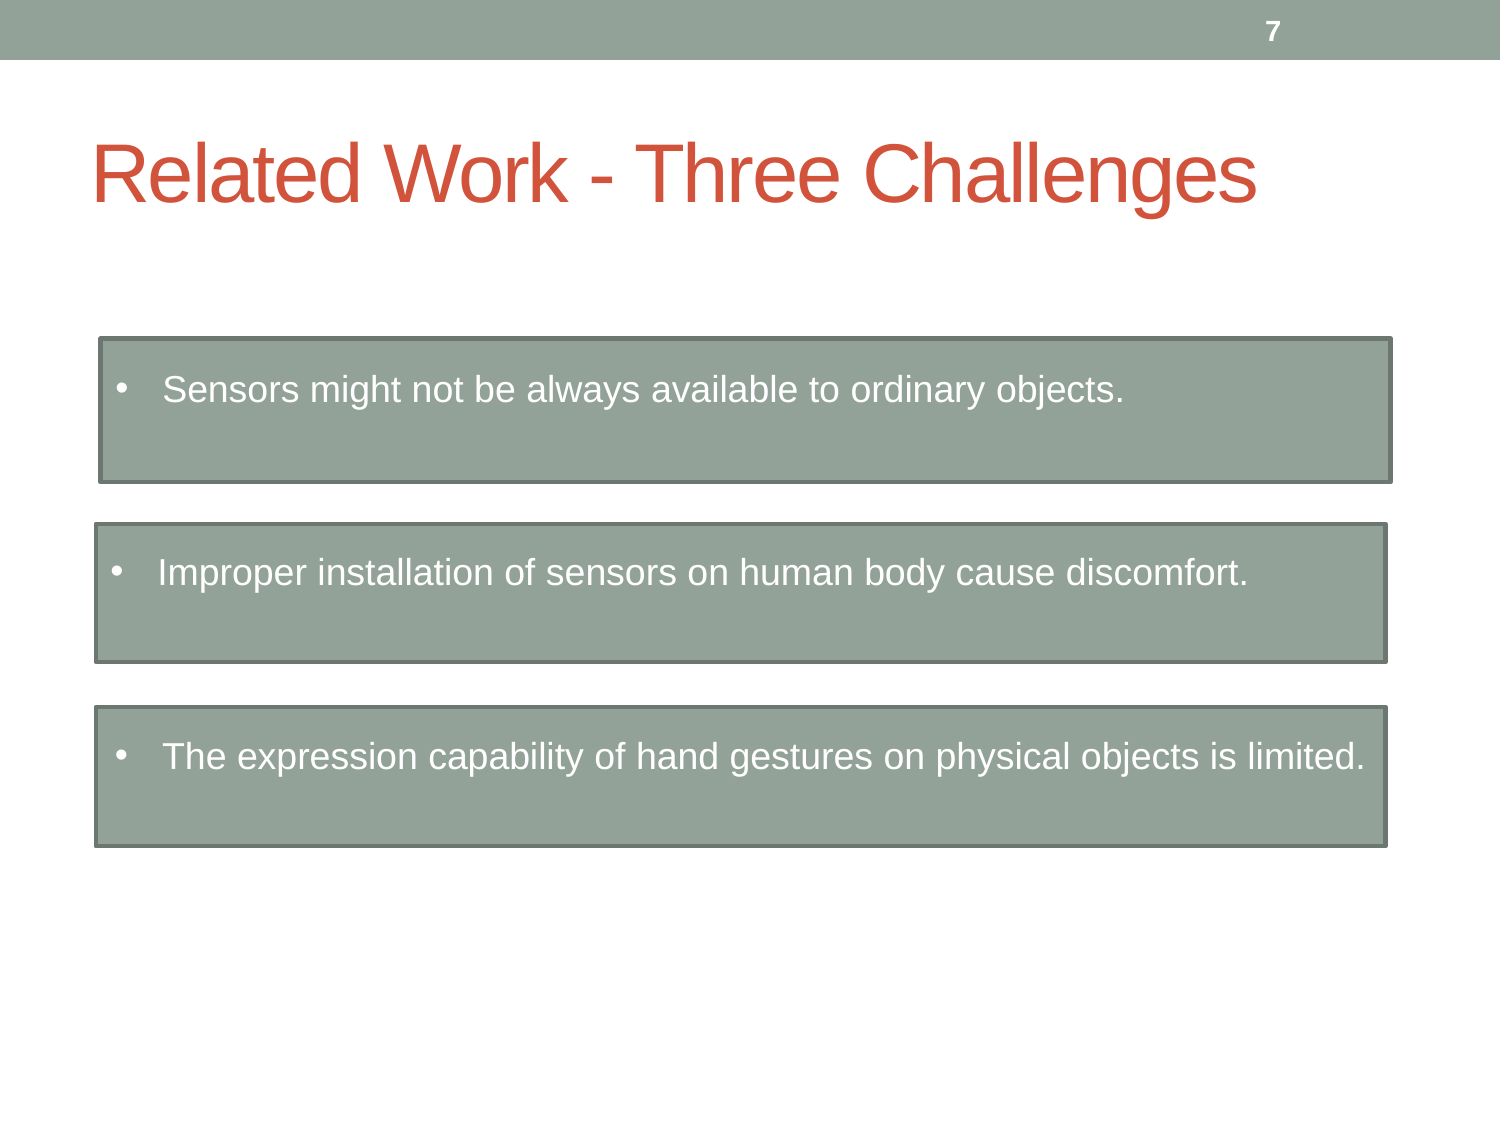

7
# Related Work - Three Challenges

Sensors might not be always available to ordinary objects.

Improper installation of sensors on human body cause discomfort.

The expression capability of hand gestures on physical objects is limited.